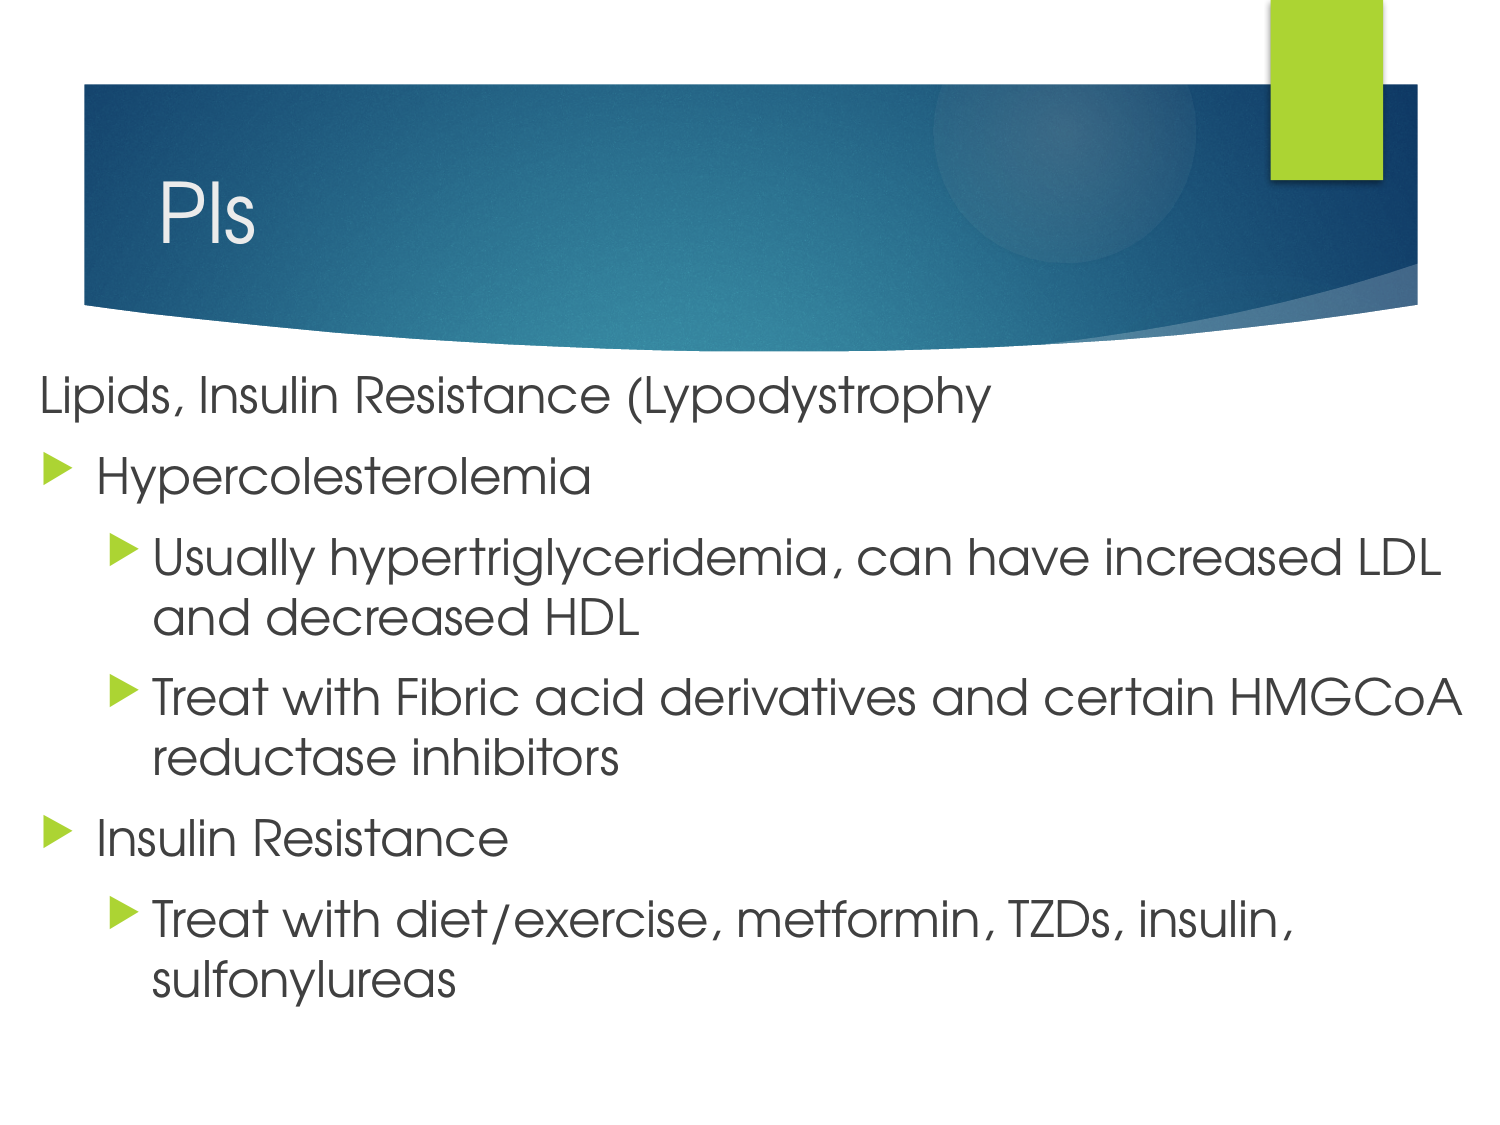

# PIs

Lipids, Insulin Resistance (Lypodystrophy
Hypercolesterolemia
Usually hypertriglyceridemia, can have increased LDL and decreased HDL
Treat with Fibric acid derivatives and certain HMGCoA reductase inhibitors
Insulin Resistance
Treat with diet/exercise, metformin, TZDs, insulin, sulfonylureas